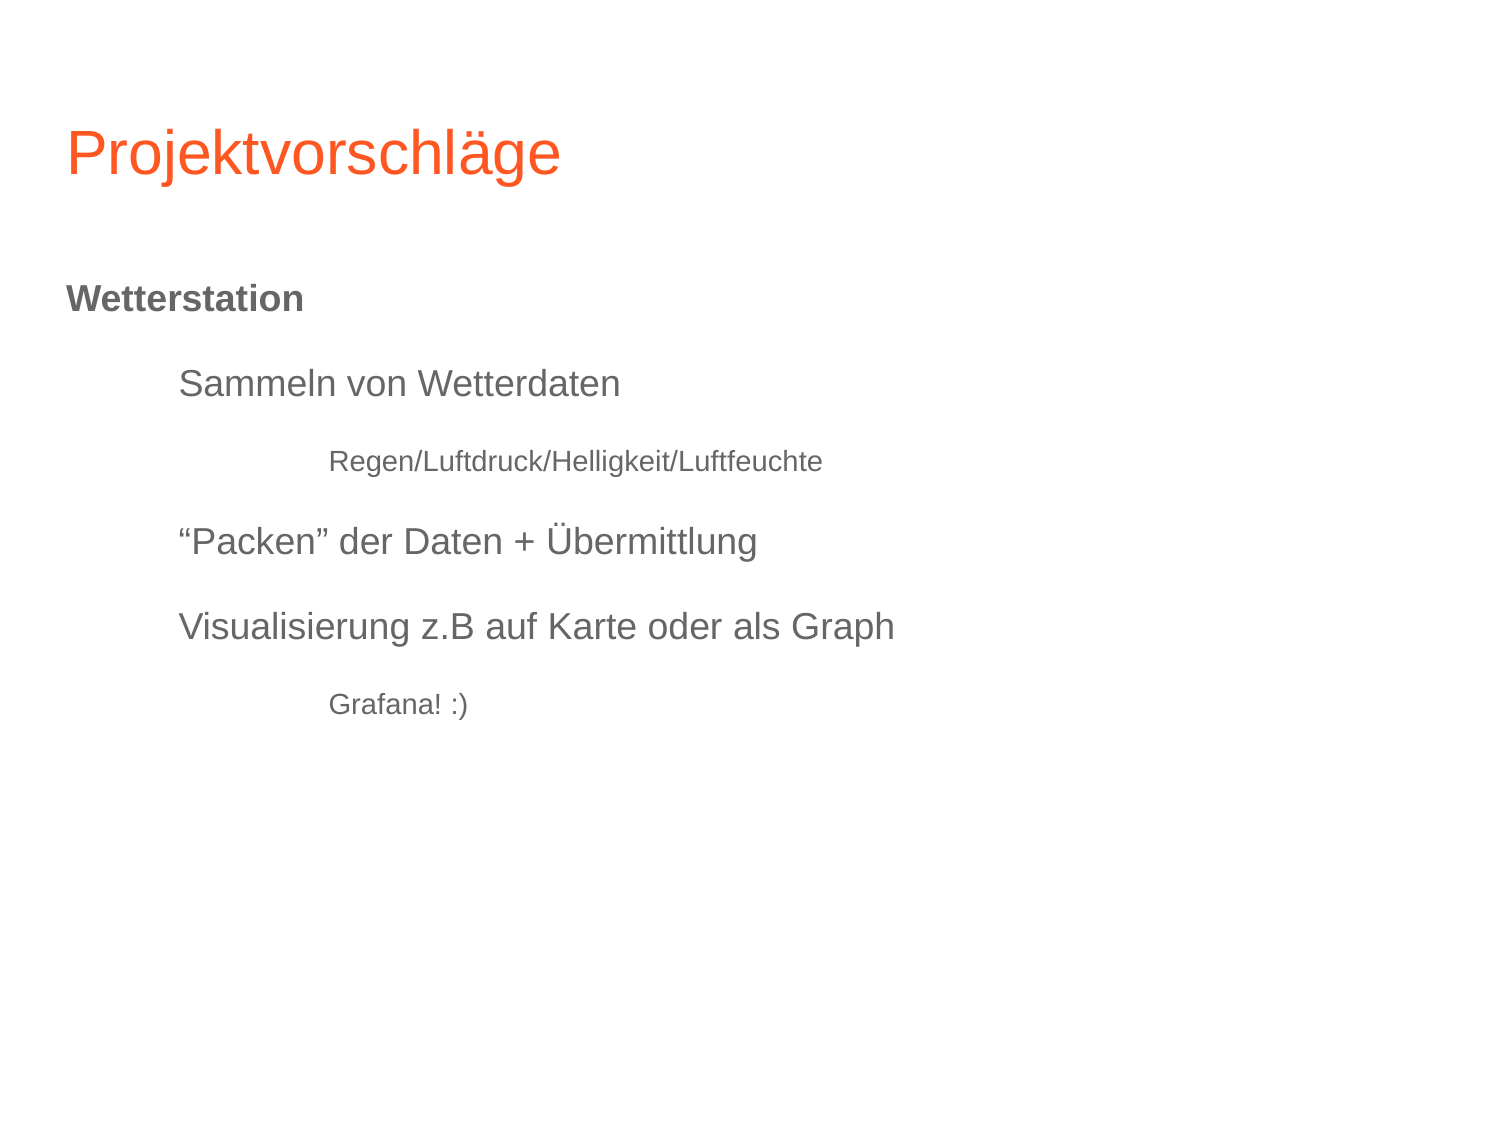

# Projektvorschläge
Wetterstation
Sammeln von Wetterdaten
Regen/Luftdruck/Helligkeit/Luftfeuchte
“Packen” der Daten + Übermittlung
Visualisierung z.B auf Karte oder als Graph
Grafana! :)